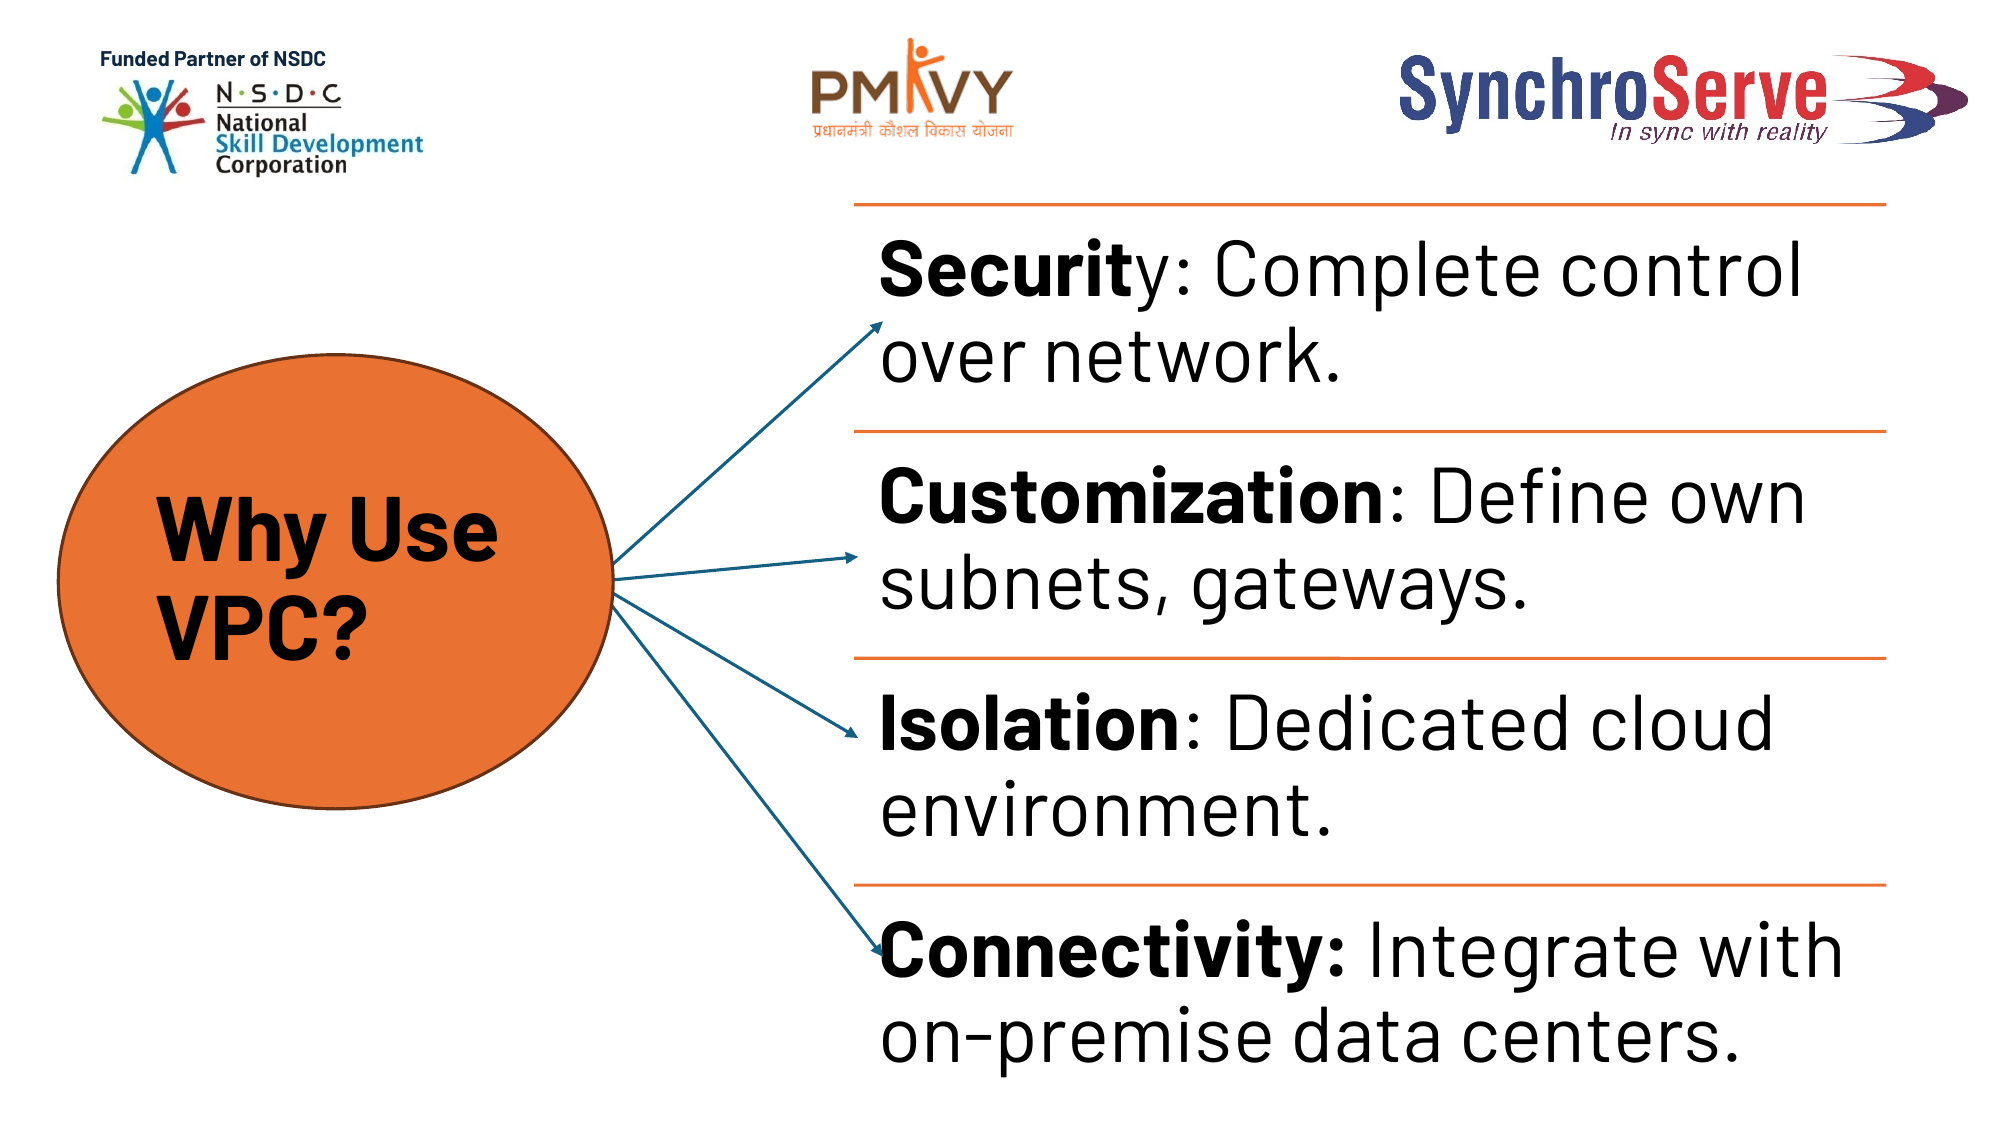

Security: Complete control over network.
Customization: Define own subnets, gateways.
Isolation: Dedicated cloud environment.
Connectivity: Integrate with on-premise data centers.
Why Use VPC?